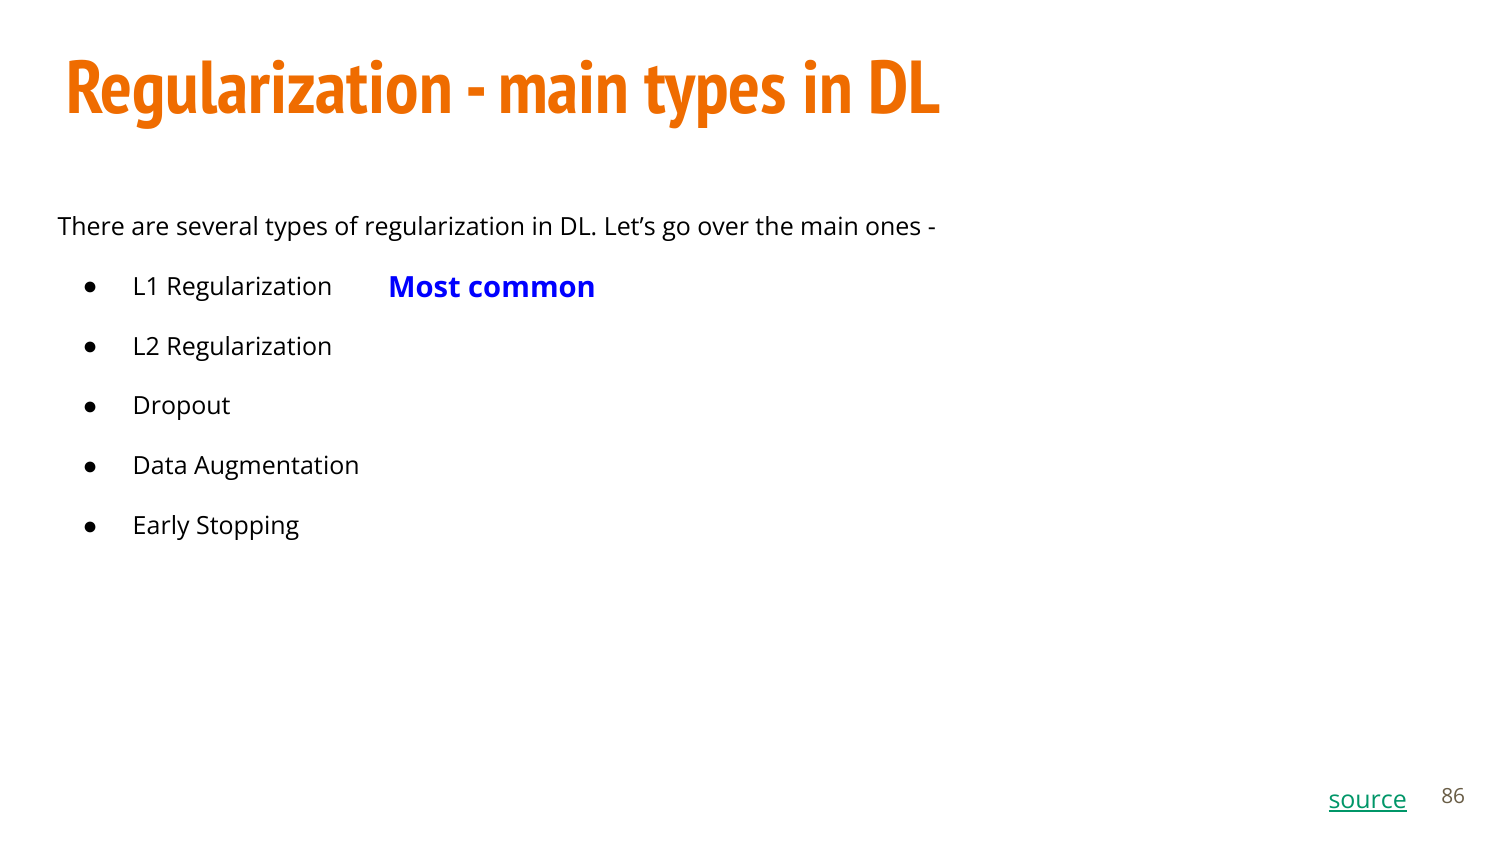

# Regularization - main types in DL
There are several types of regularization in DL. Let’s go over the main ones -
L1 Regularization
L2 Regularization
Dropout
Data Augmentation
Early Stopping
Most common
86
source